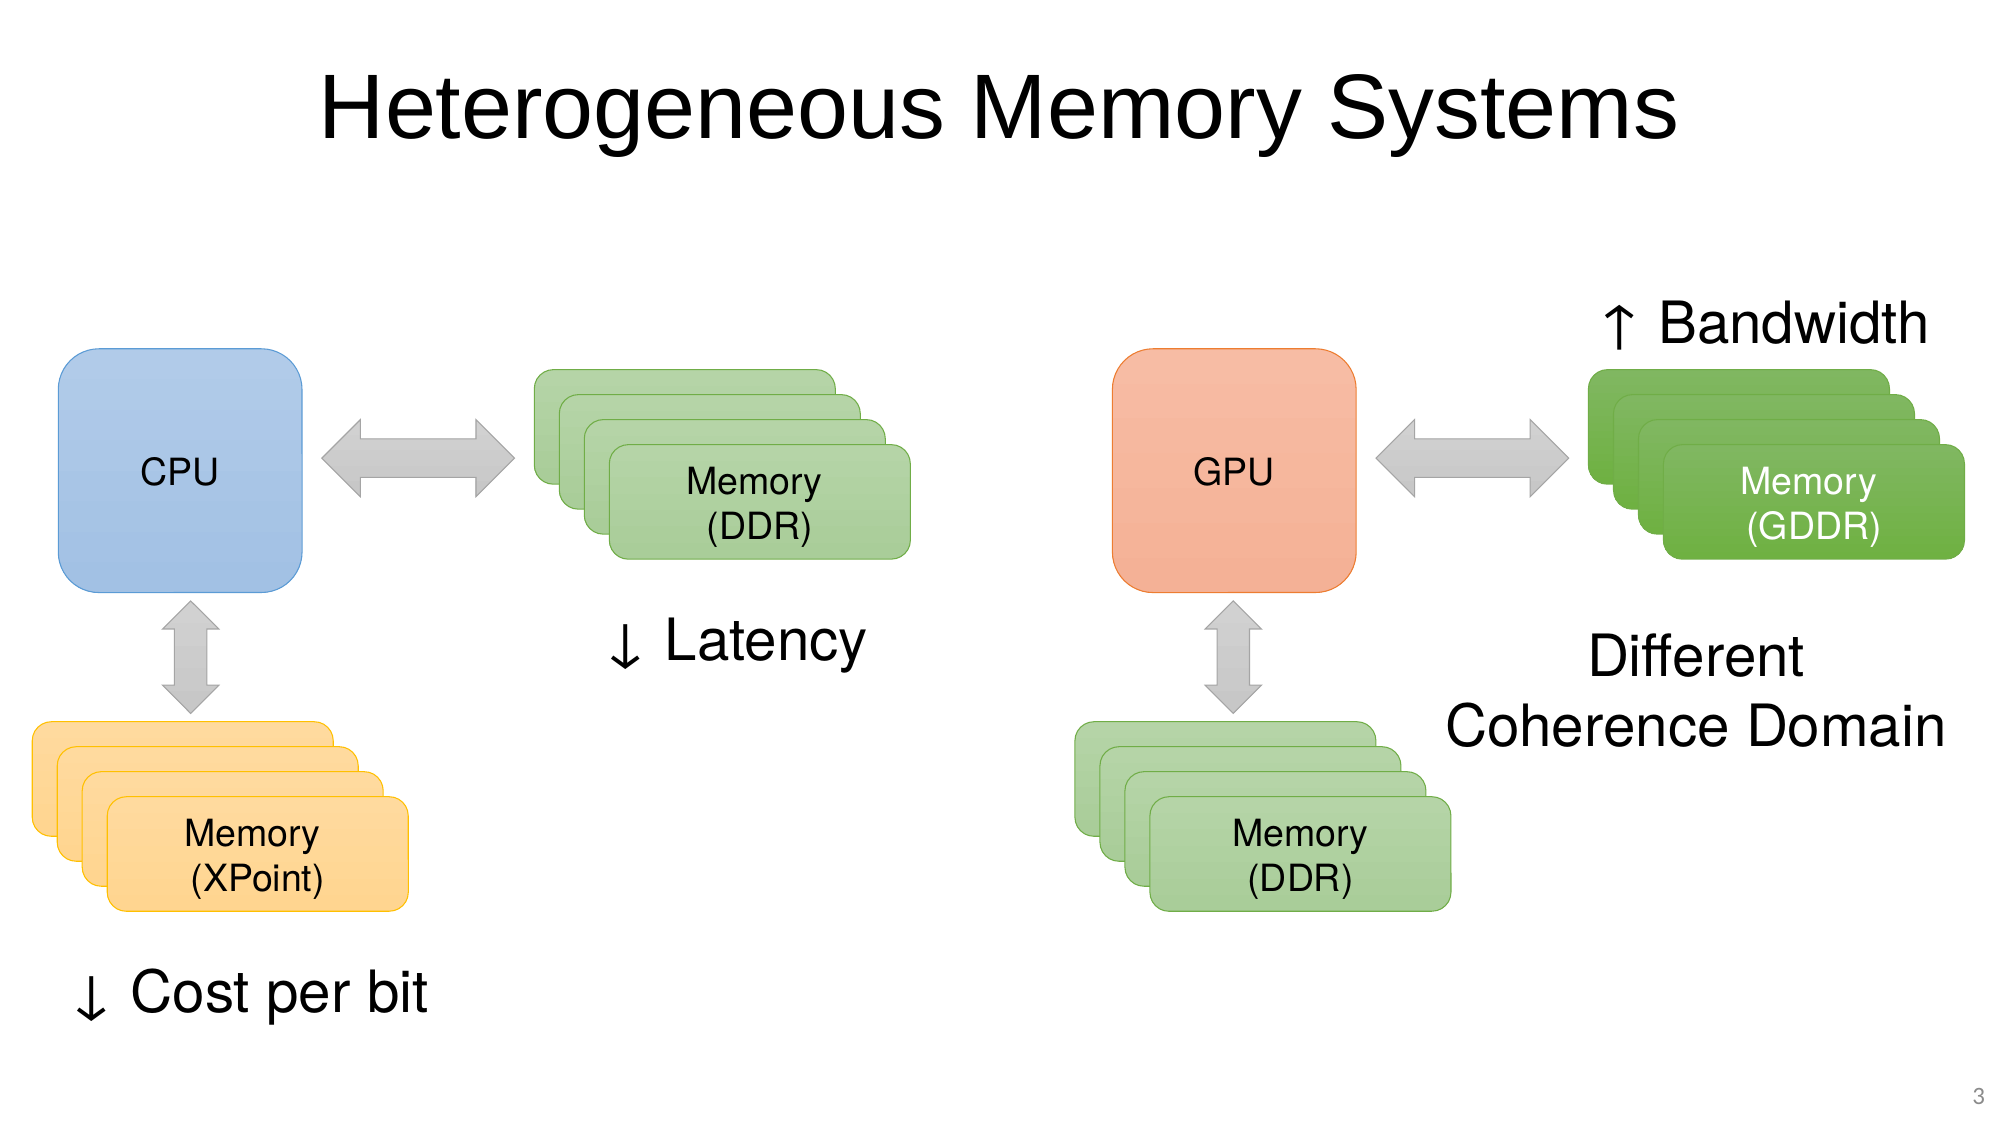

# Heterogeneous Memory Systems
↑ Bandwidth
CPU

Memory
(DDR)

Memory
(XPoint)
GPU

Memory
(GDDR)

Memory
(DDR)
↓ Latency
Different Coherence Domain
↓ Cost per bit
3